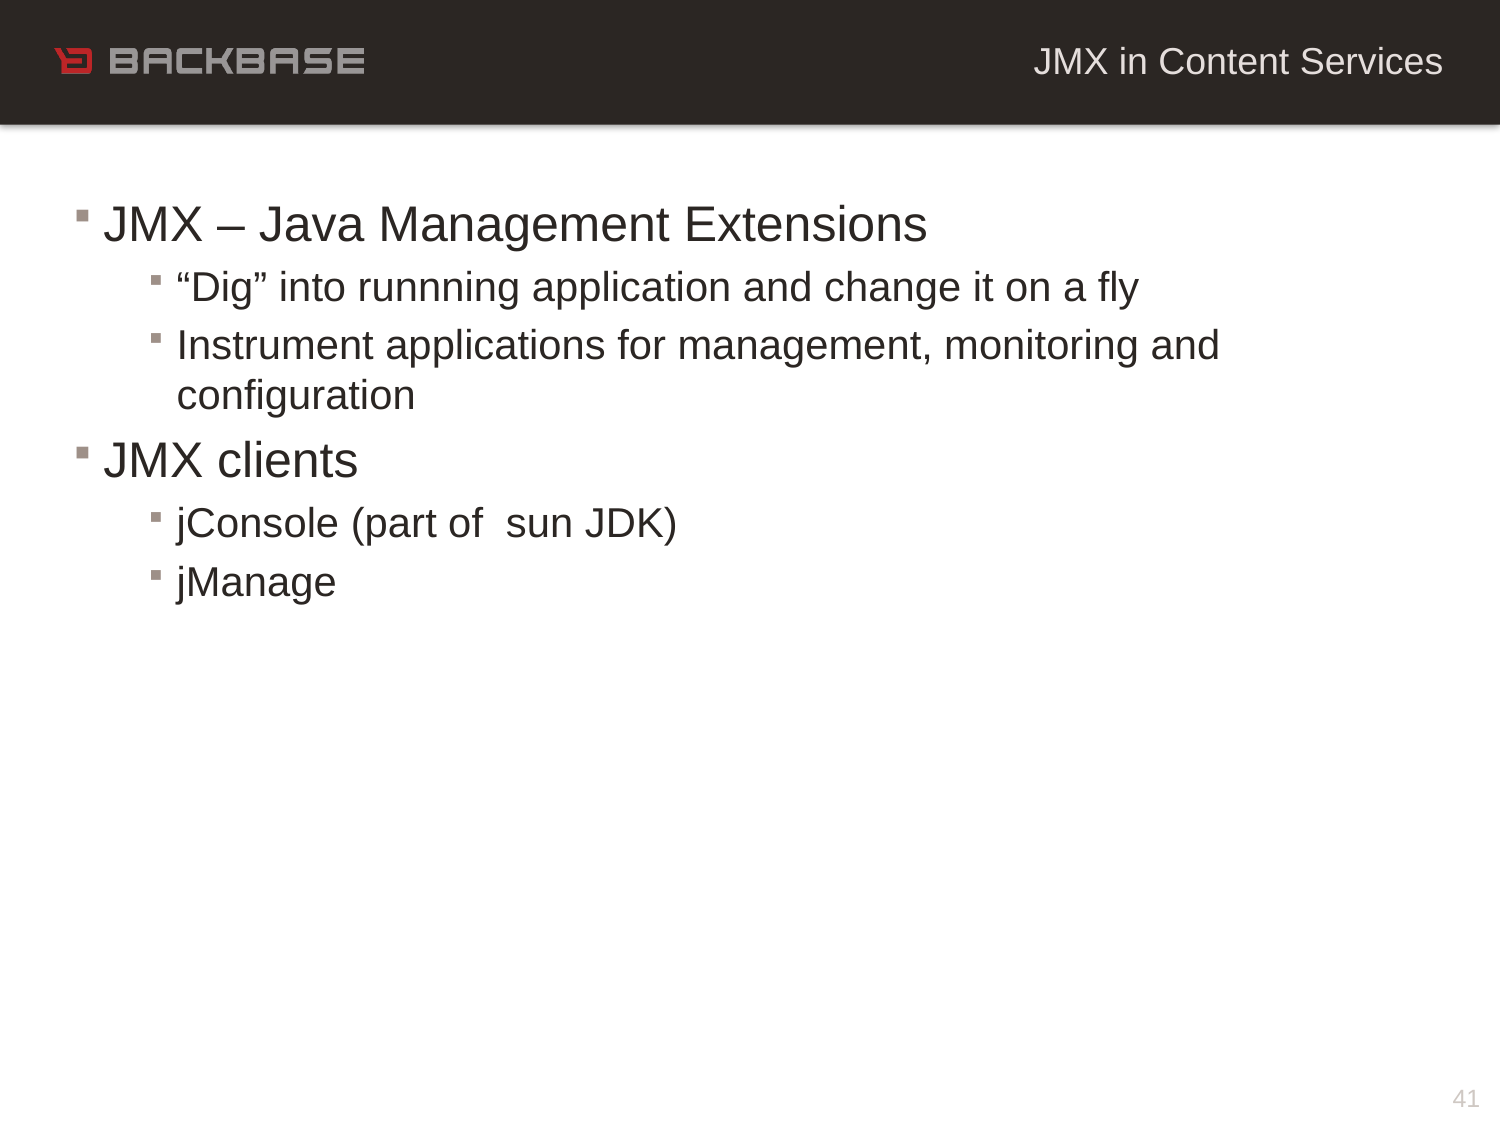

JMX in Content Services
JMX – Java Management Extensions
“Dig” into runnning application and change it on a fly
Instrument applications for management, monitoring and configuration
JMX clients
jConsole (part of  sun JDK)
jManage

41